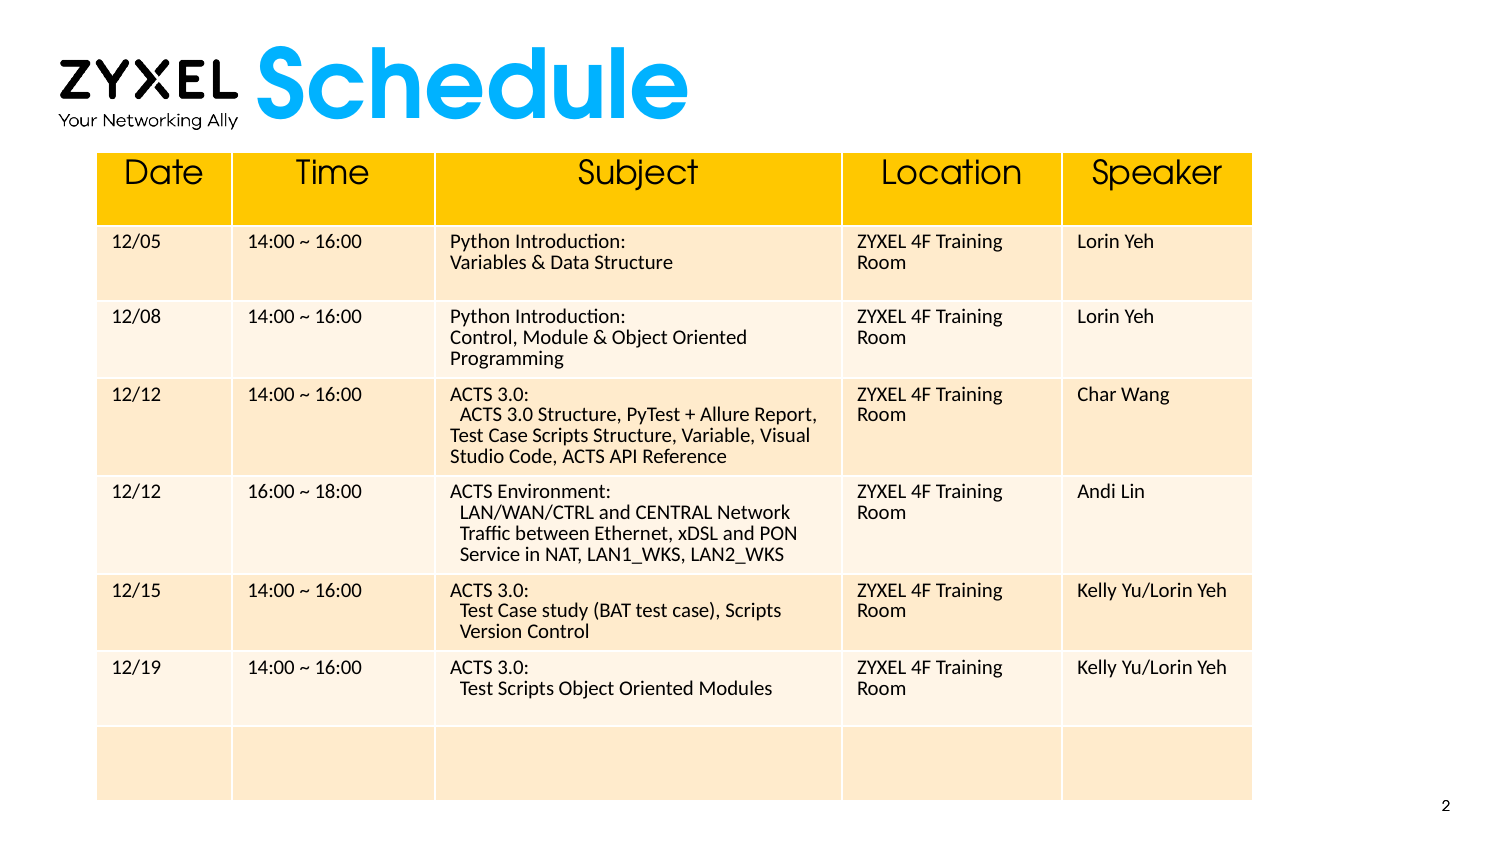

# Schedule
| Date | Time | Subject | Location | Speaker |
| --- | --- | --- | --- | --- |
| 12/05 | 14:00 ~ 16:00 | Python Introduction: Variables & Data Structure | ZYXEL 4F Training Room | Lorin Yeh |
| 12/08 | 14:00 ~ 16:00 | Python Introduction: Control, Module & Object Oriented Programming | ZYXEL 4F Training Room | Lorin Yeh |
| 12/12 | 14:00 ~ 16:00 | ACTS 3.0: ACTS 3.0 Structure, PyTest + Allure Report, Test Case Scripts Structure, Variable, Visual Studio Code, ACTS API Reference | ZYXEL 4F Training Room | Char Wang |
| 12/12 | 16:00 ~ 18:00 | ACTS Environment: LAN/WAN/CTRL and CENTRAL Network Traffic between Ethernet, xDSL and PON Service in NAT, LAN1\_WKS, LAN2\_WKS | ZYXEL 4F Training Room | Andi Lin |
| 12/15 | 14:00 ~ 16:00 | ACTS 3.0: Test Case study (BAT test case), Scripts Version Control | ZYXEL 4F Training Room | Kelly Yu/Lorin Yeh |
| 12/19 | 14:00 ~ 16:00 | ACTS 3.0: Test Scripts Object Oriented Modules | ZYXEL 4F Training Room | Kelly Yu/Lorin Yeh |
|  |  |  |  |  |